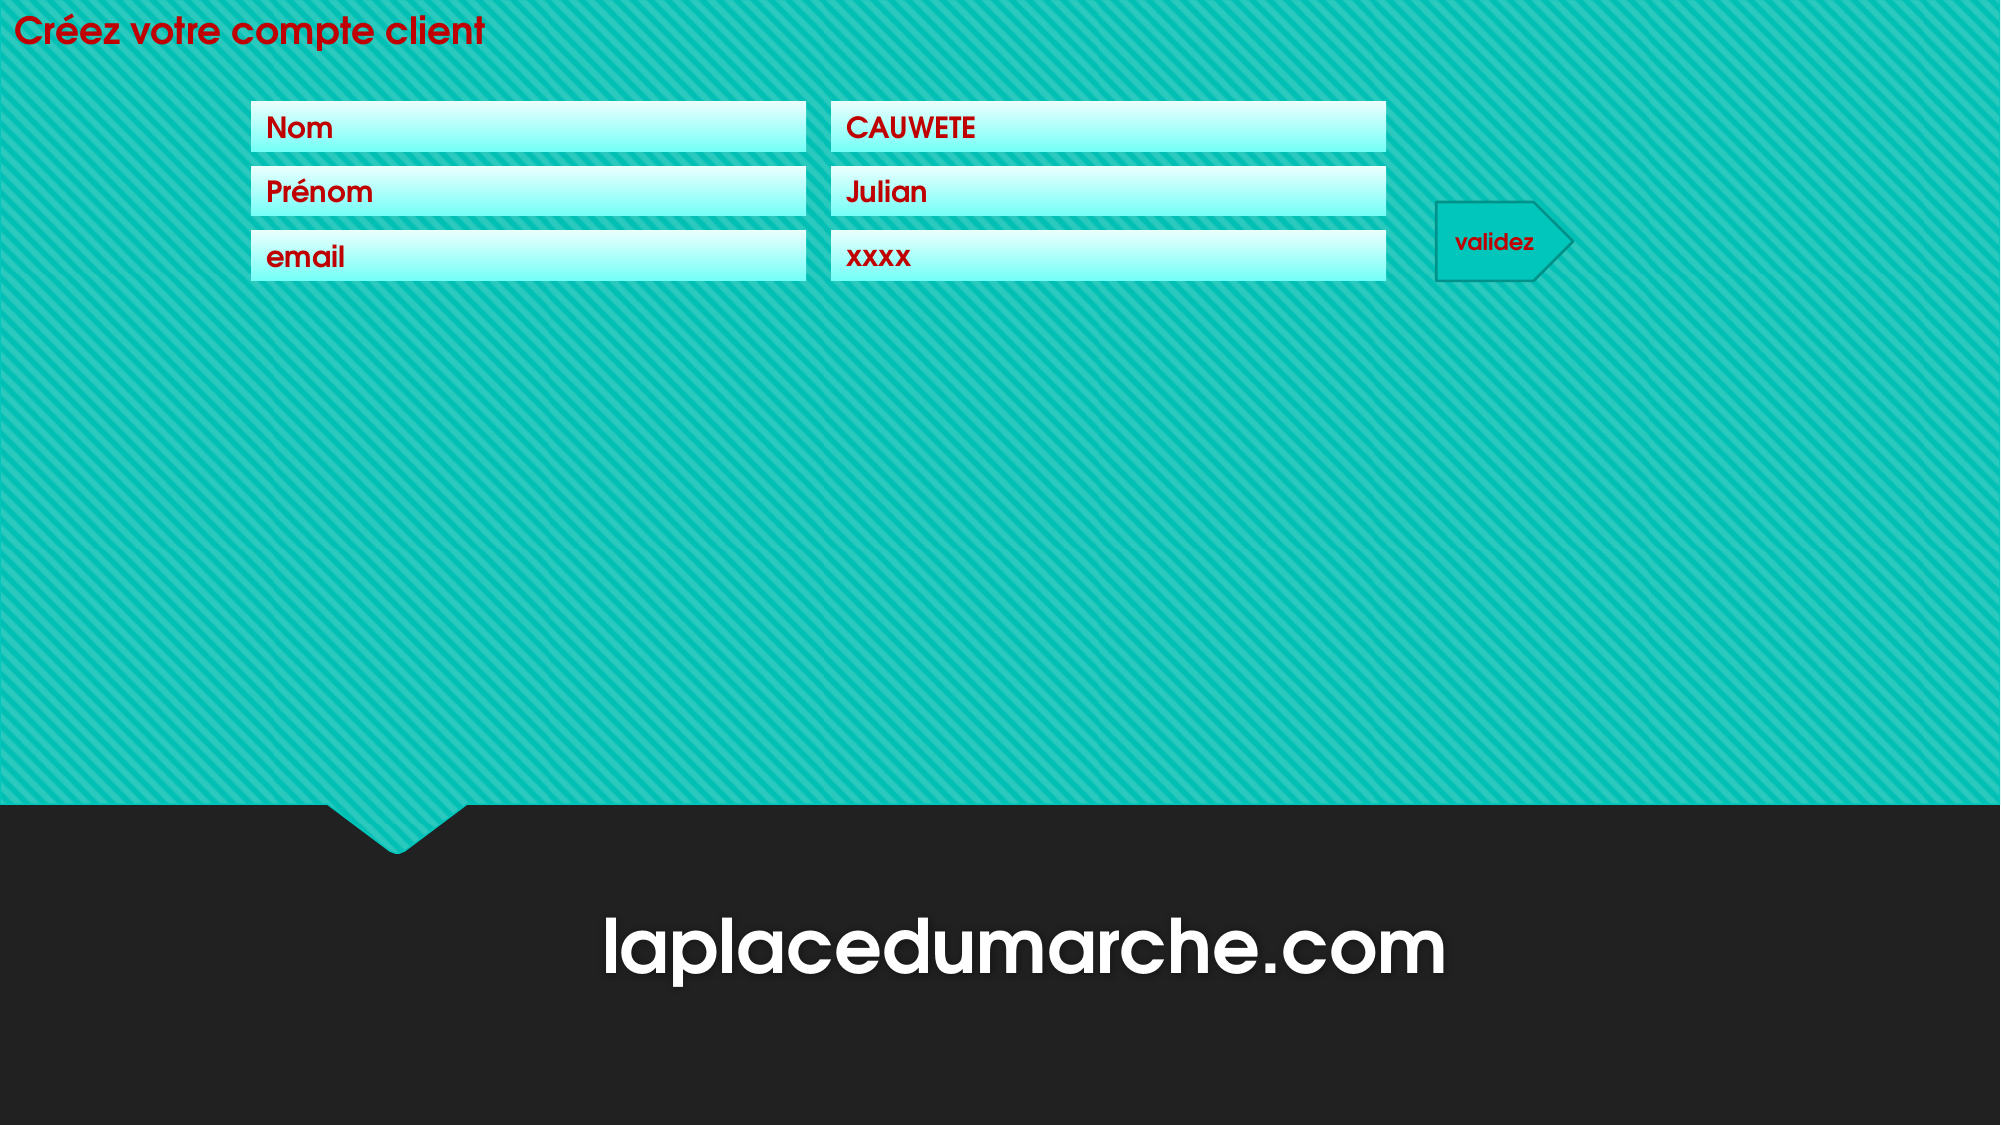

Créez votre compte client
CAUWETE
Nom
Julian
Prénom
validez
xxxx
email
laplacedumarche.com